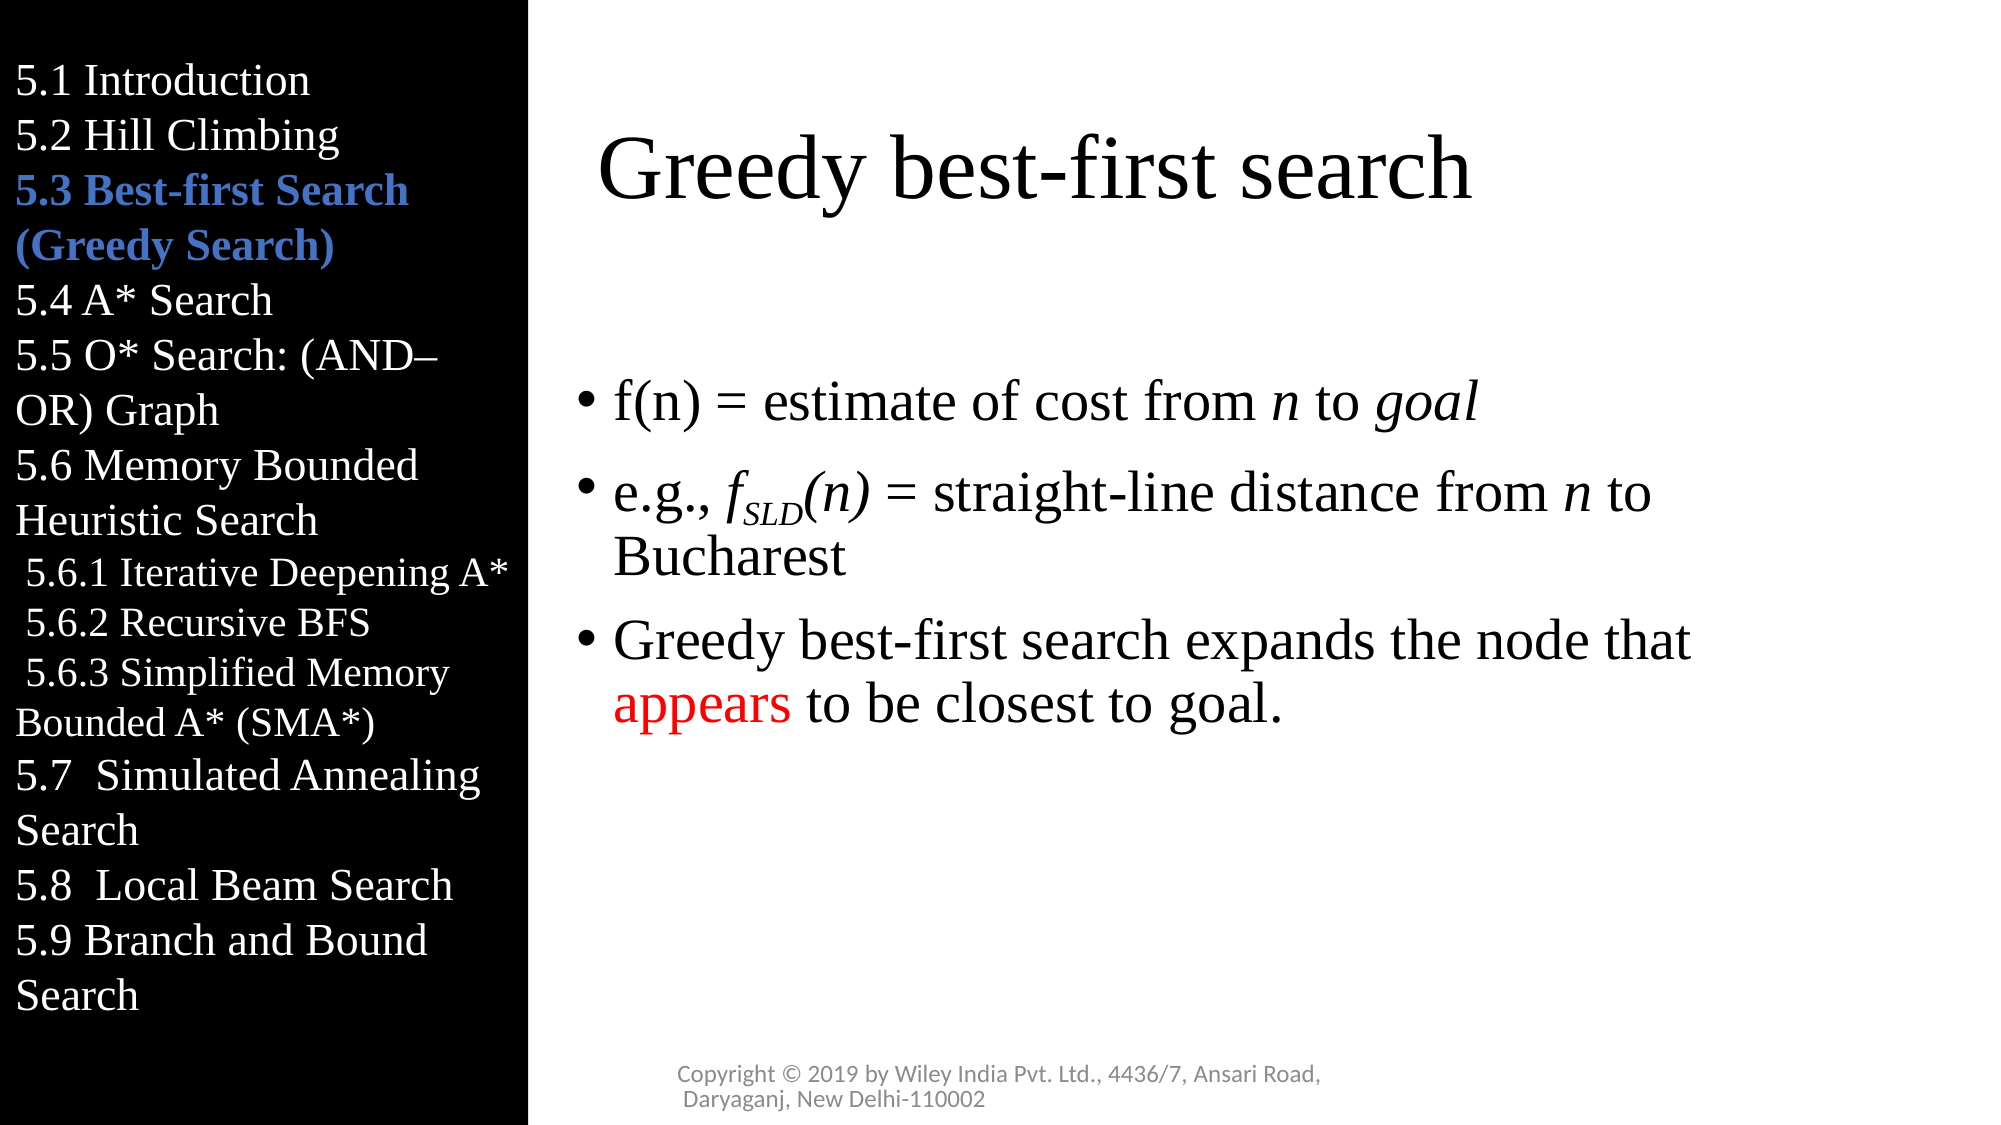

5.1 Introduction
5.2 Hill Climbing
5.3 Best-first Search (Greedy Search)
5.4 A* Search
5.5 O* Search: (AND–OR) Graph
5.6 Memory Bounded Heuristic Search
 5.6.1 Iterative Deepening A*
 5.6.2 Recursive BFS
 5.6.3 Simplified Memory Bounded A* (SMA*)
5.7  Simulated Annealing Search
5.8  Local Beam Search
5.9 Branch and Bound Search

# Greedy best-first search
f(n) = estimate of cost from n to goal
e.g., fSLD(n) = straight-line distance from n to Bucharest
Greedy best-first search expands the node that appears to be closest to goal.
Copyright © 2019 by Wiley India Pvt. Ltd., 4436/7, Ansari Road, Daryaganj, New Delhi-110002